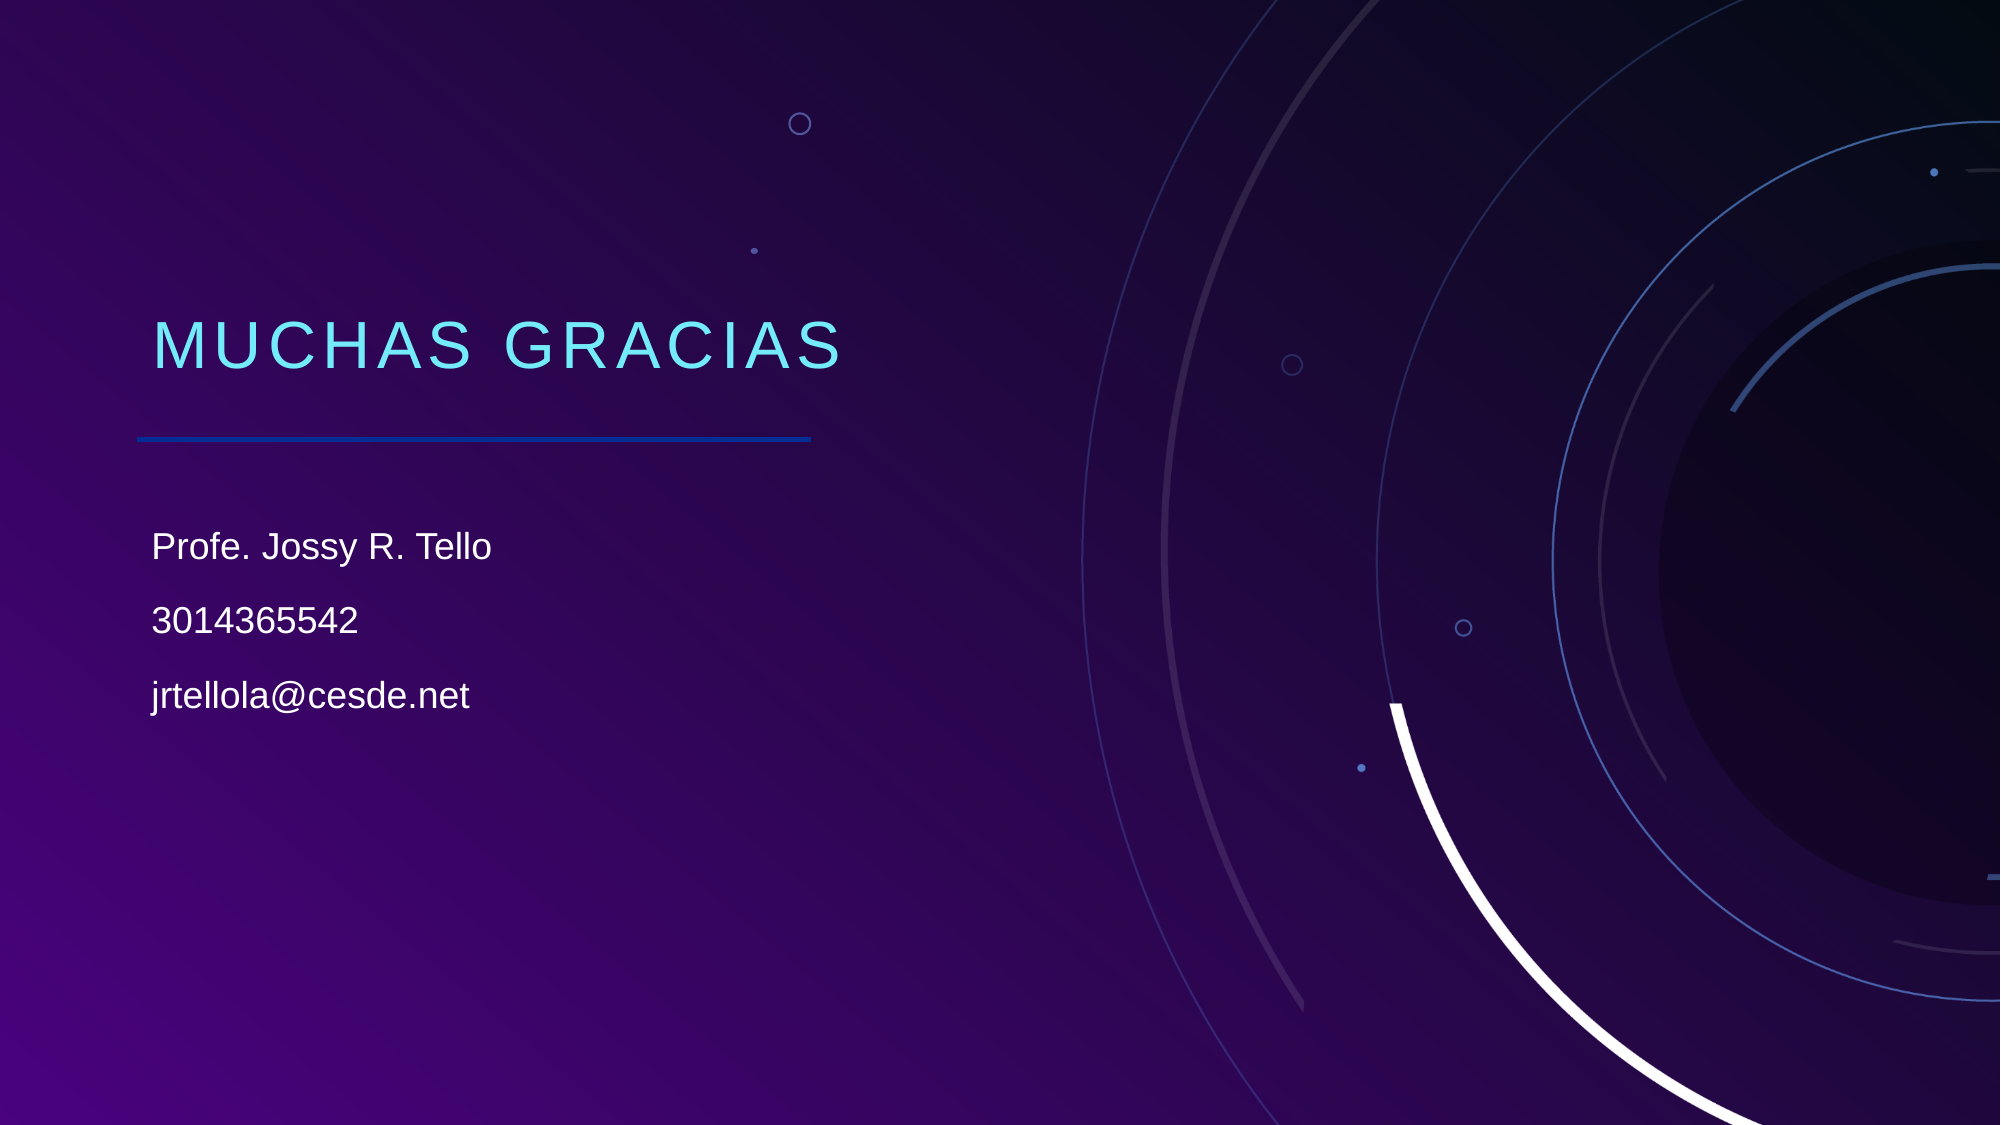

# Muchas Gracias
Profe. Jossy R. Tello
3014365542
jrtellola@cesde.net